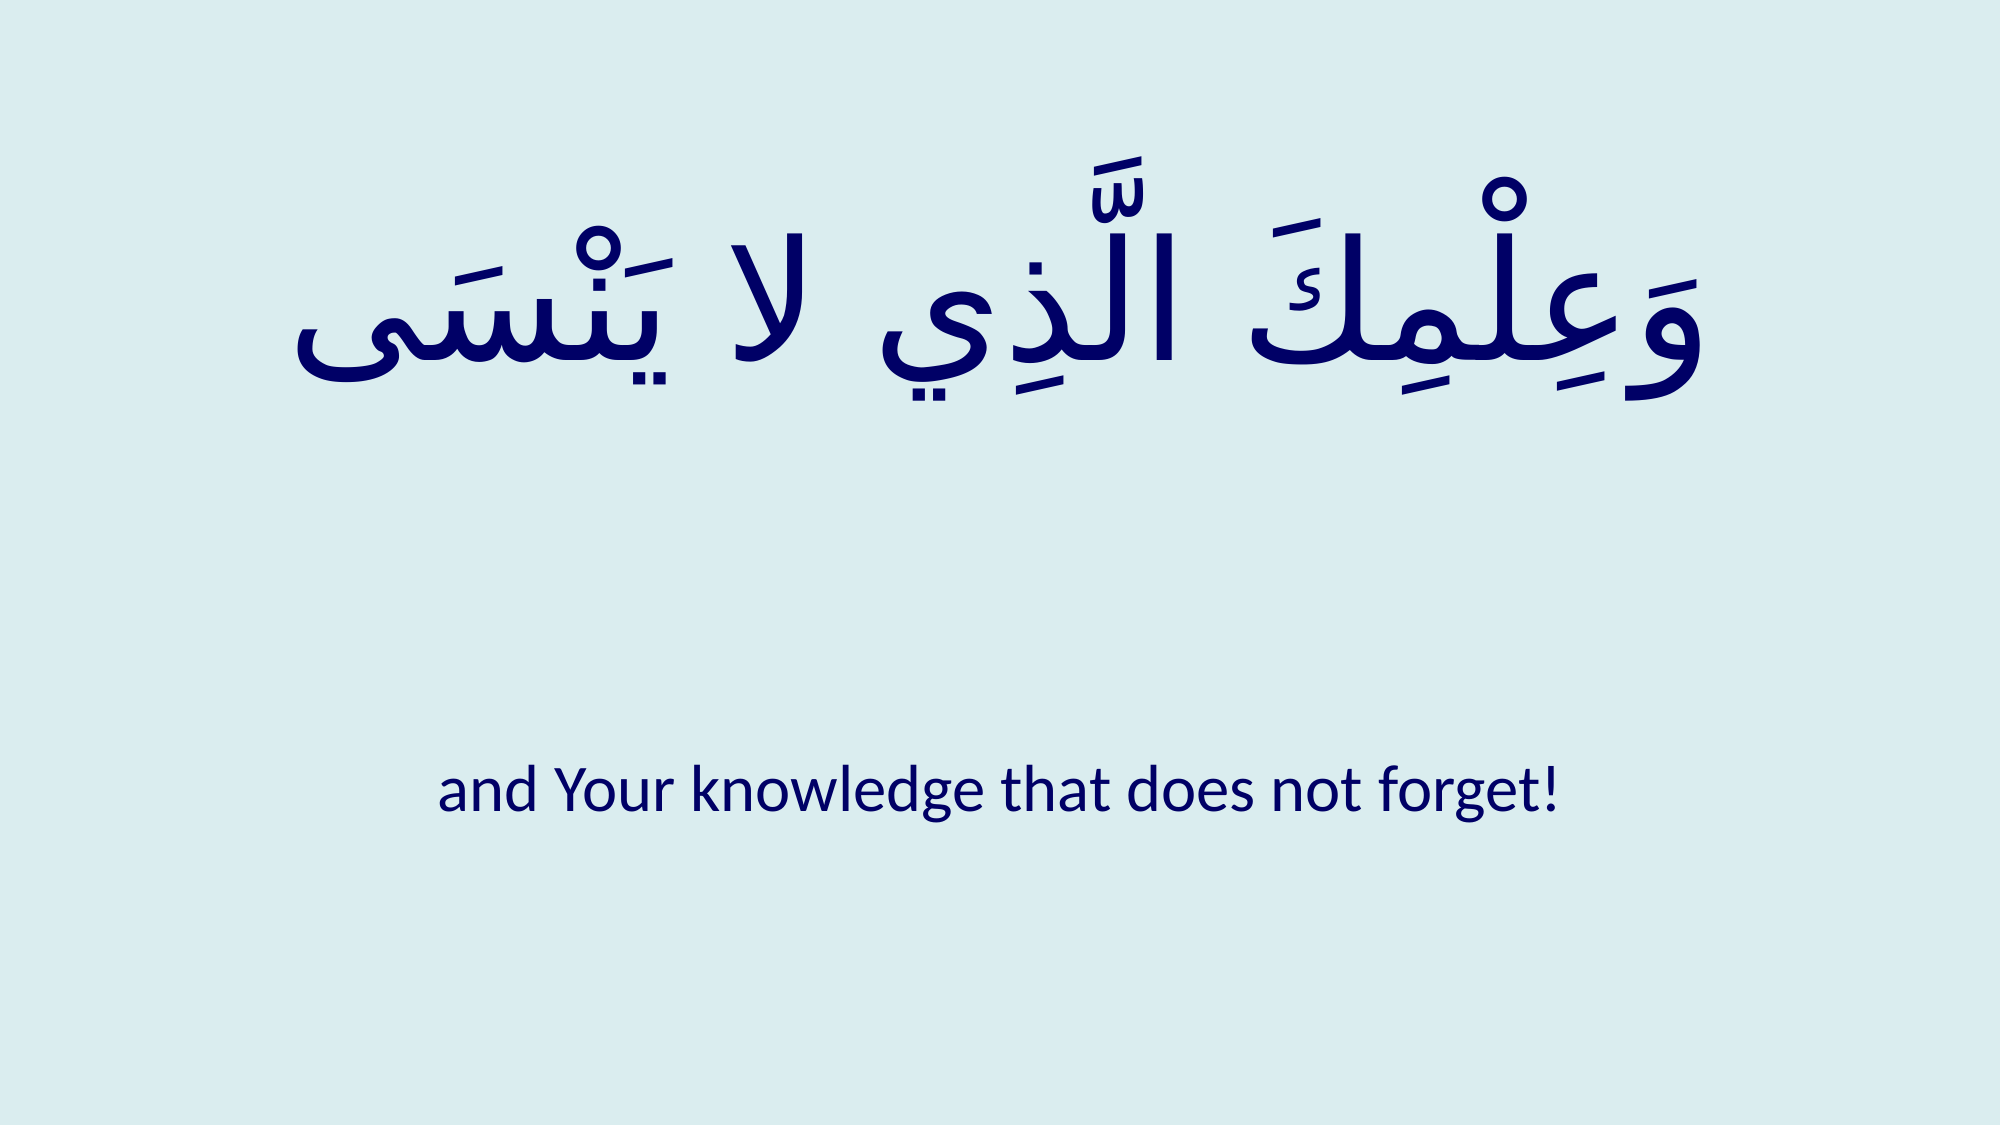

# وَعِلْمِكَ الَّذِي لا يَنْسَى
and Your knowledge that does not forget!